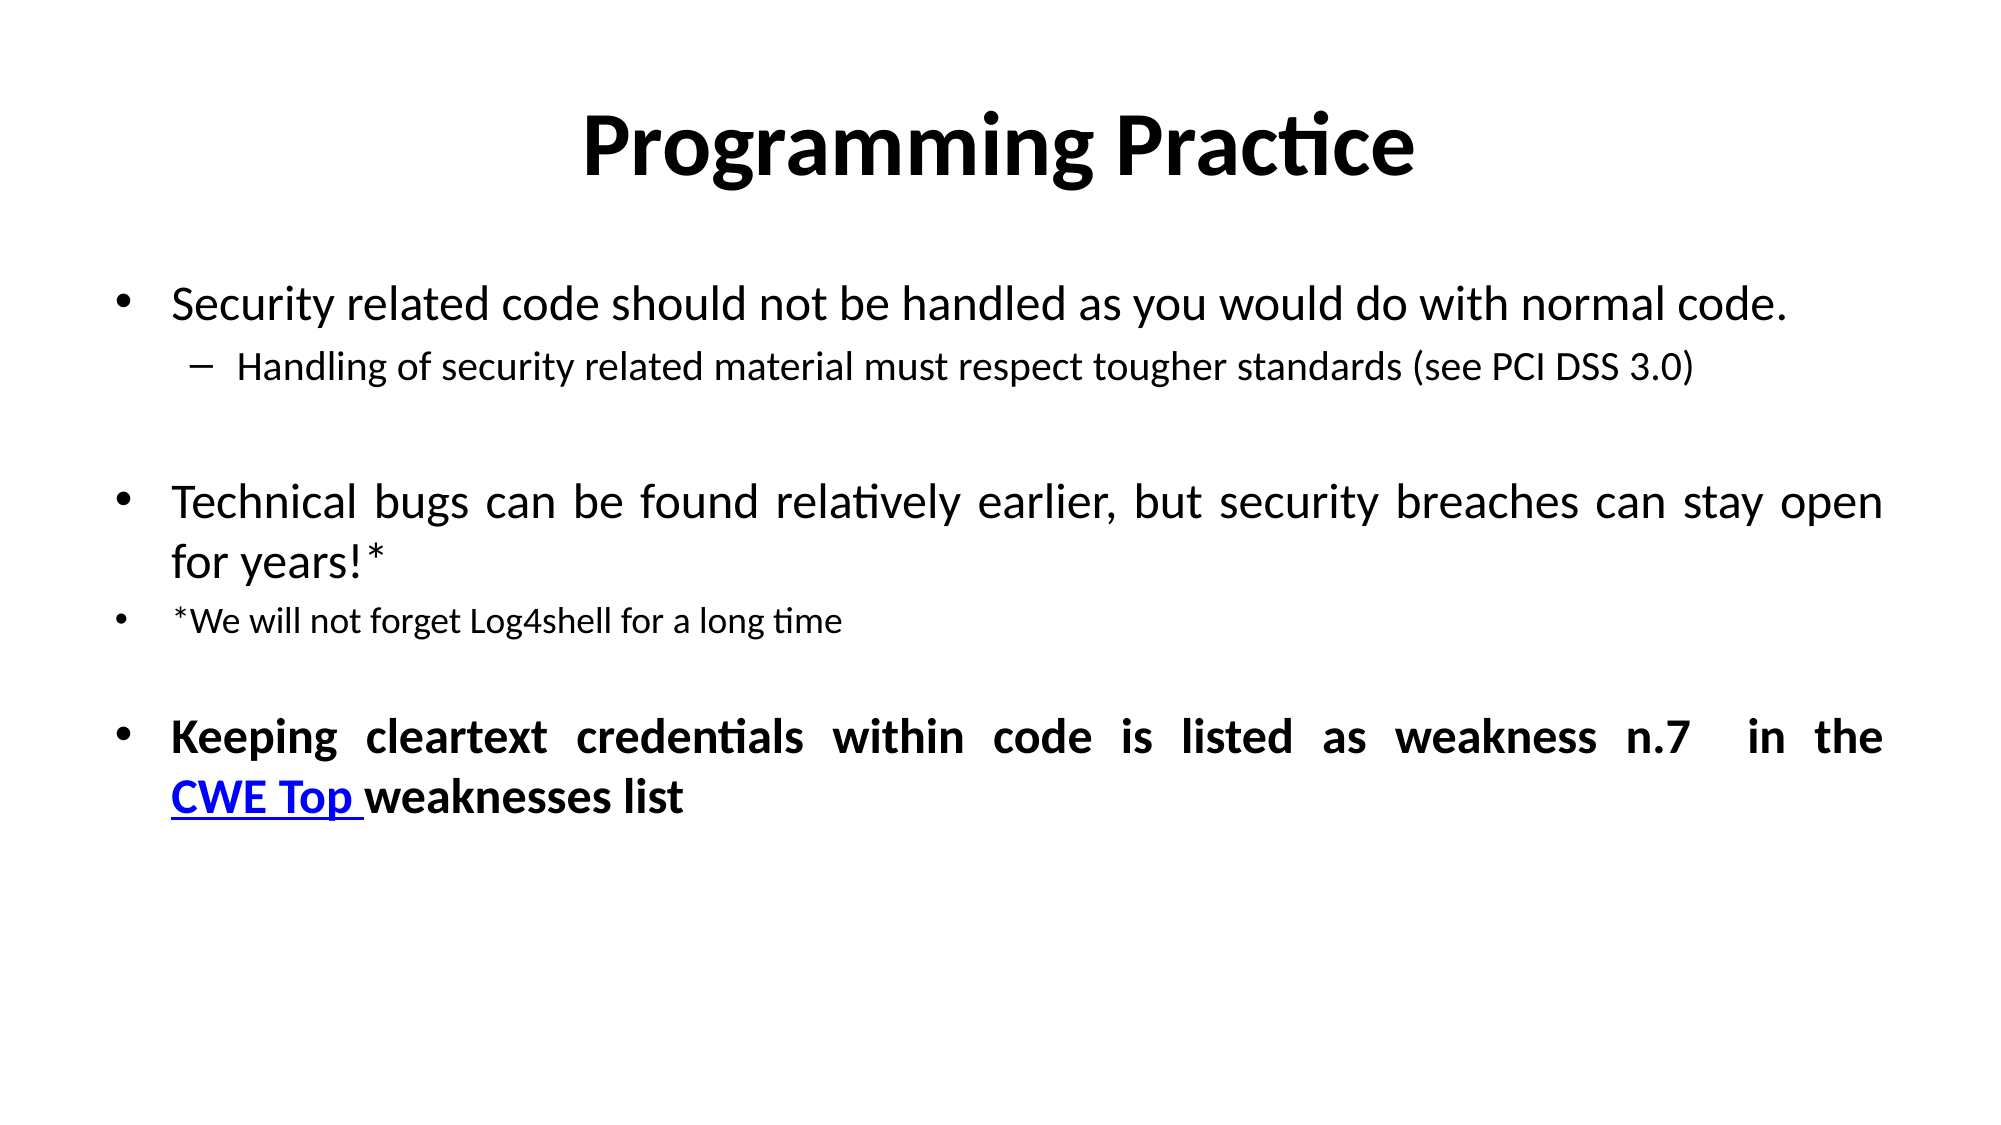

# Programming Practice
Security related code should not be handled as you would do with normal code.
Handling of security related material must respect tougher standards (see PCI DSS 3.0)

Technical bugs can be found relatively earlier, but security breaches can stay open for years!*
*We will not forget Log4shell for a long time

Keeping cleartext credentials within code is listed as weakness n.7  in the CWE Top weaknesses list